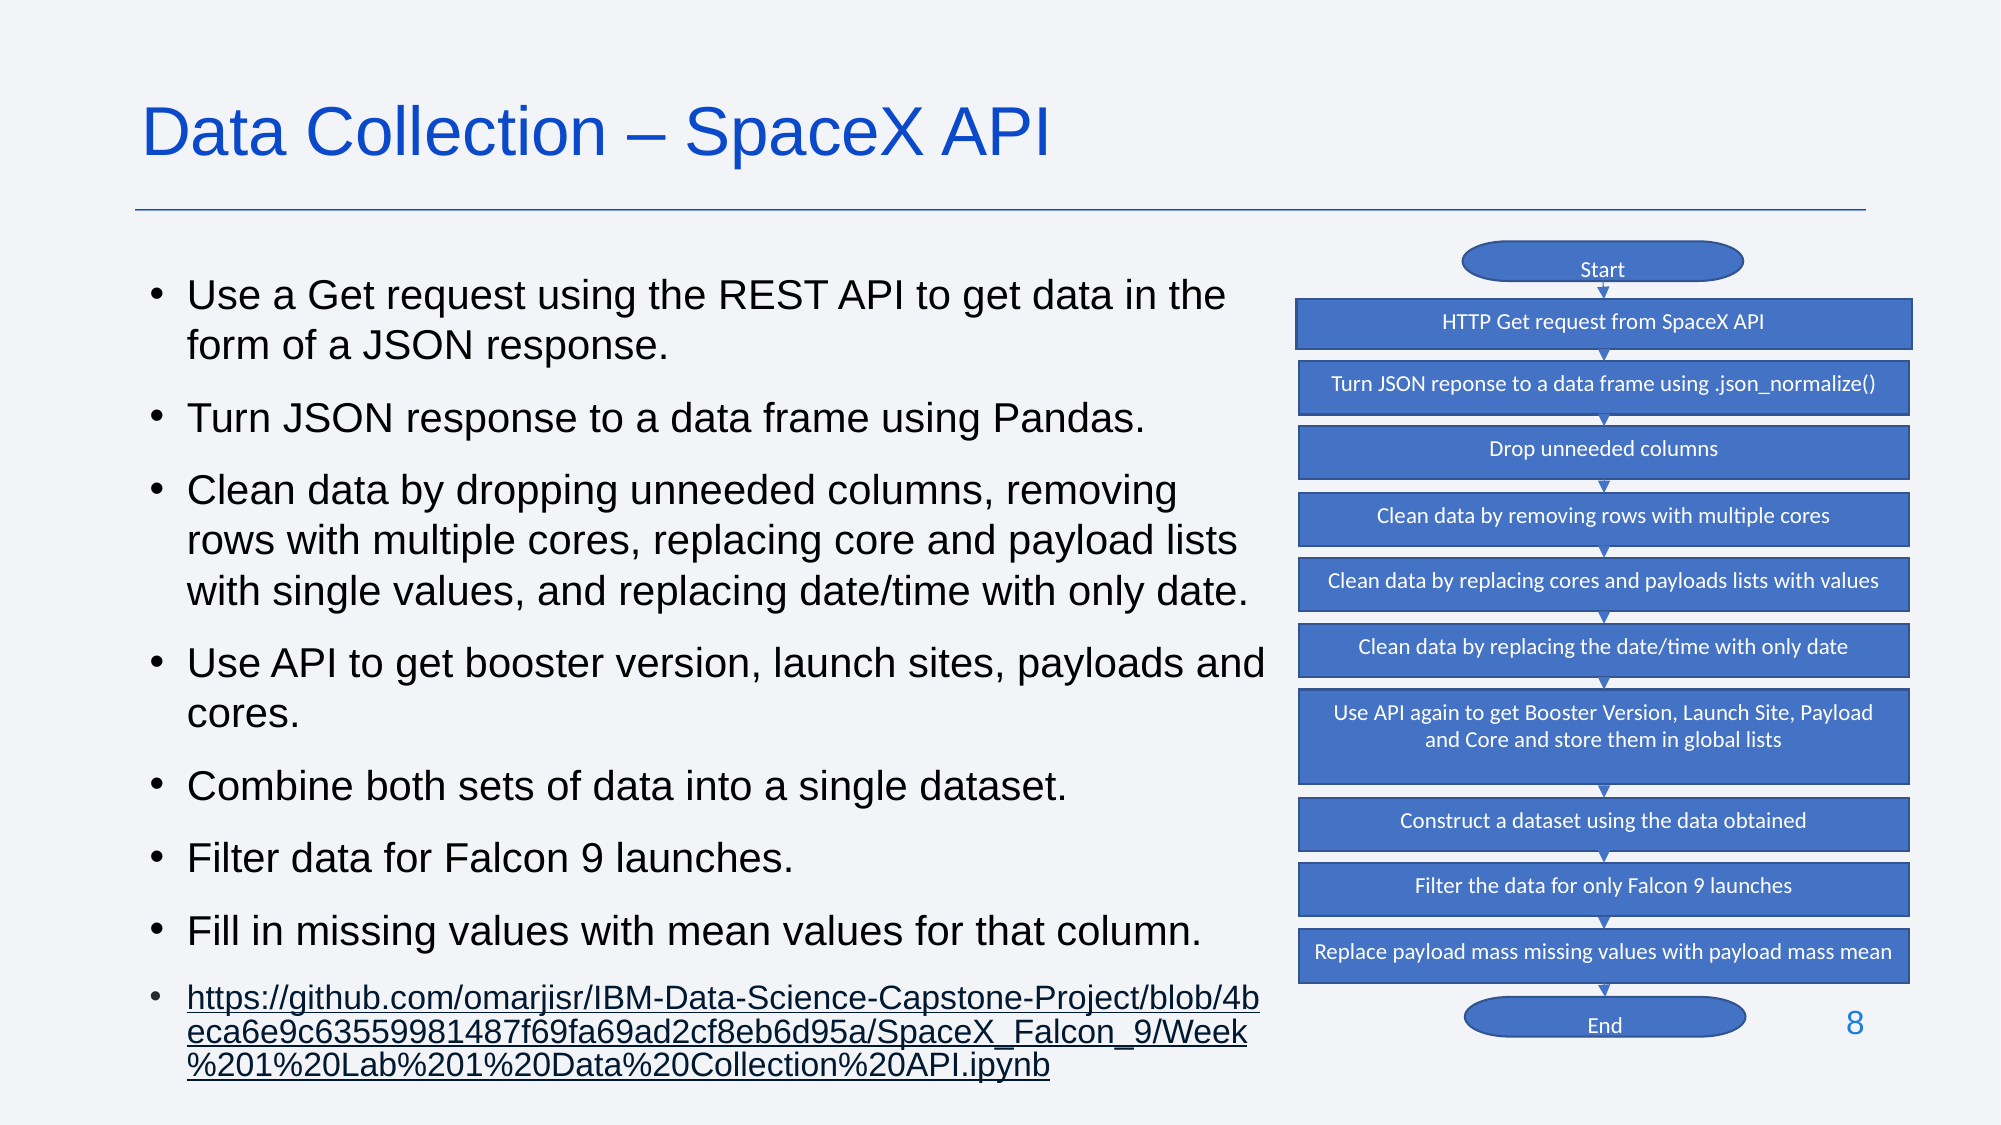

Data Collection – SpaceX API
Start
HTTP Get request from SpaceX API
Turn JSON reponse to a data frame using .json_normalize()
Drop unneeded columns
Clean data by removing rows with multiple cores
Clean data by replacing cores and payloads lists with values
Clean data by replacing the date/time with only date
Use API again to get Booster Version, Launch Site, Payload and Core and store them in global lists
Construct a dataset using the data obtained
Filter the data for only Falcon 9 launches
Replace payload mass missing values with payload mass mean
End
Use a Get request using the REST API to get data in the form of a JSON response.
Turn JSON response to a data frame using Pandas.
Clean data by dropping unneeded columns, removing rows with multiple cores, replacing core and payload lists with single values, and replacing date/time with only date.
Use API to get booster version, launch sites, payloads and cores.
Combine both sets of data into a single dataset.
Filter data for Falcon 9 launches.
Fill in missing values with mean values for that column.
https://github.com/omarjisr/IBM-Data-Science-Capstone-Project/blob/4beca6e9c63559981487f69fa69ad2cf8eb6d95a/SpaceX_Falcon_9/Week%201%20Lab%201%20Data%20Collection%20API.ipynb

8